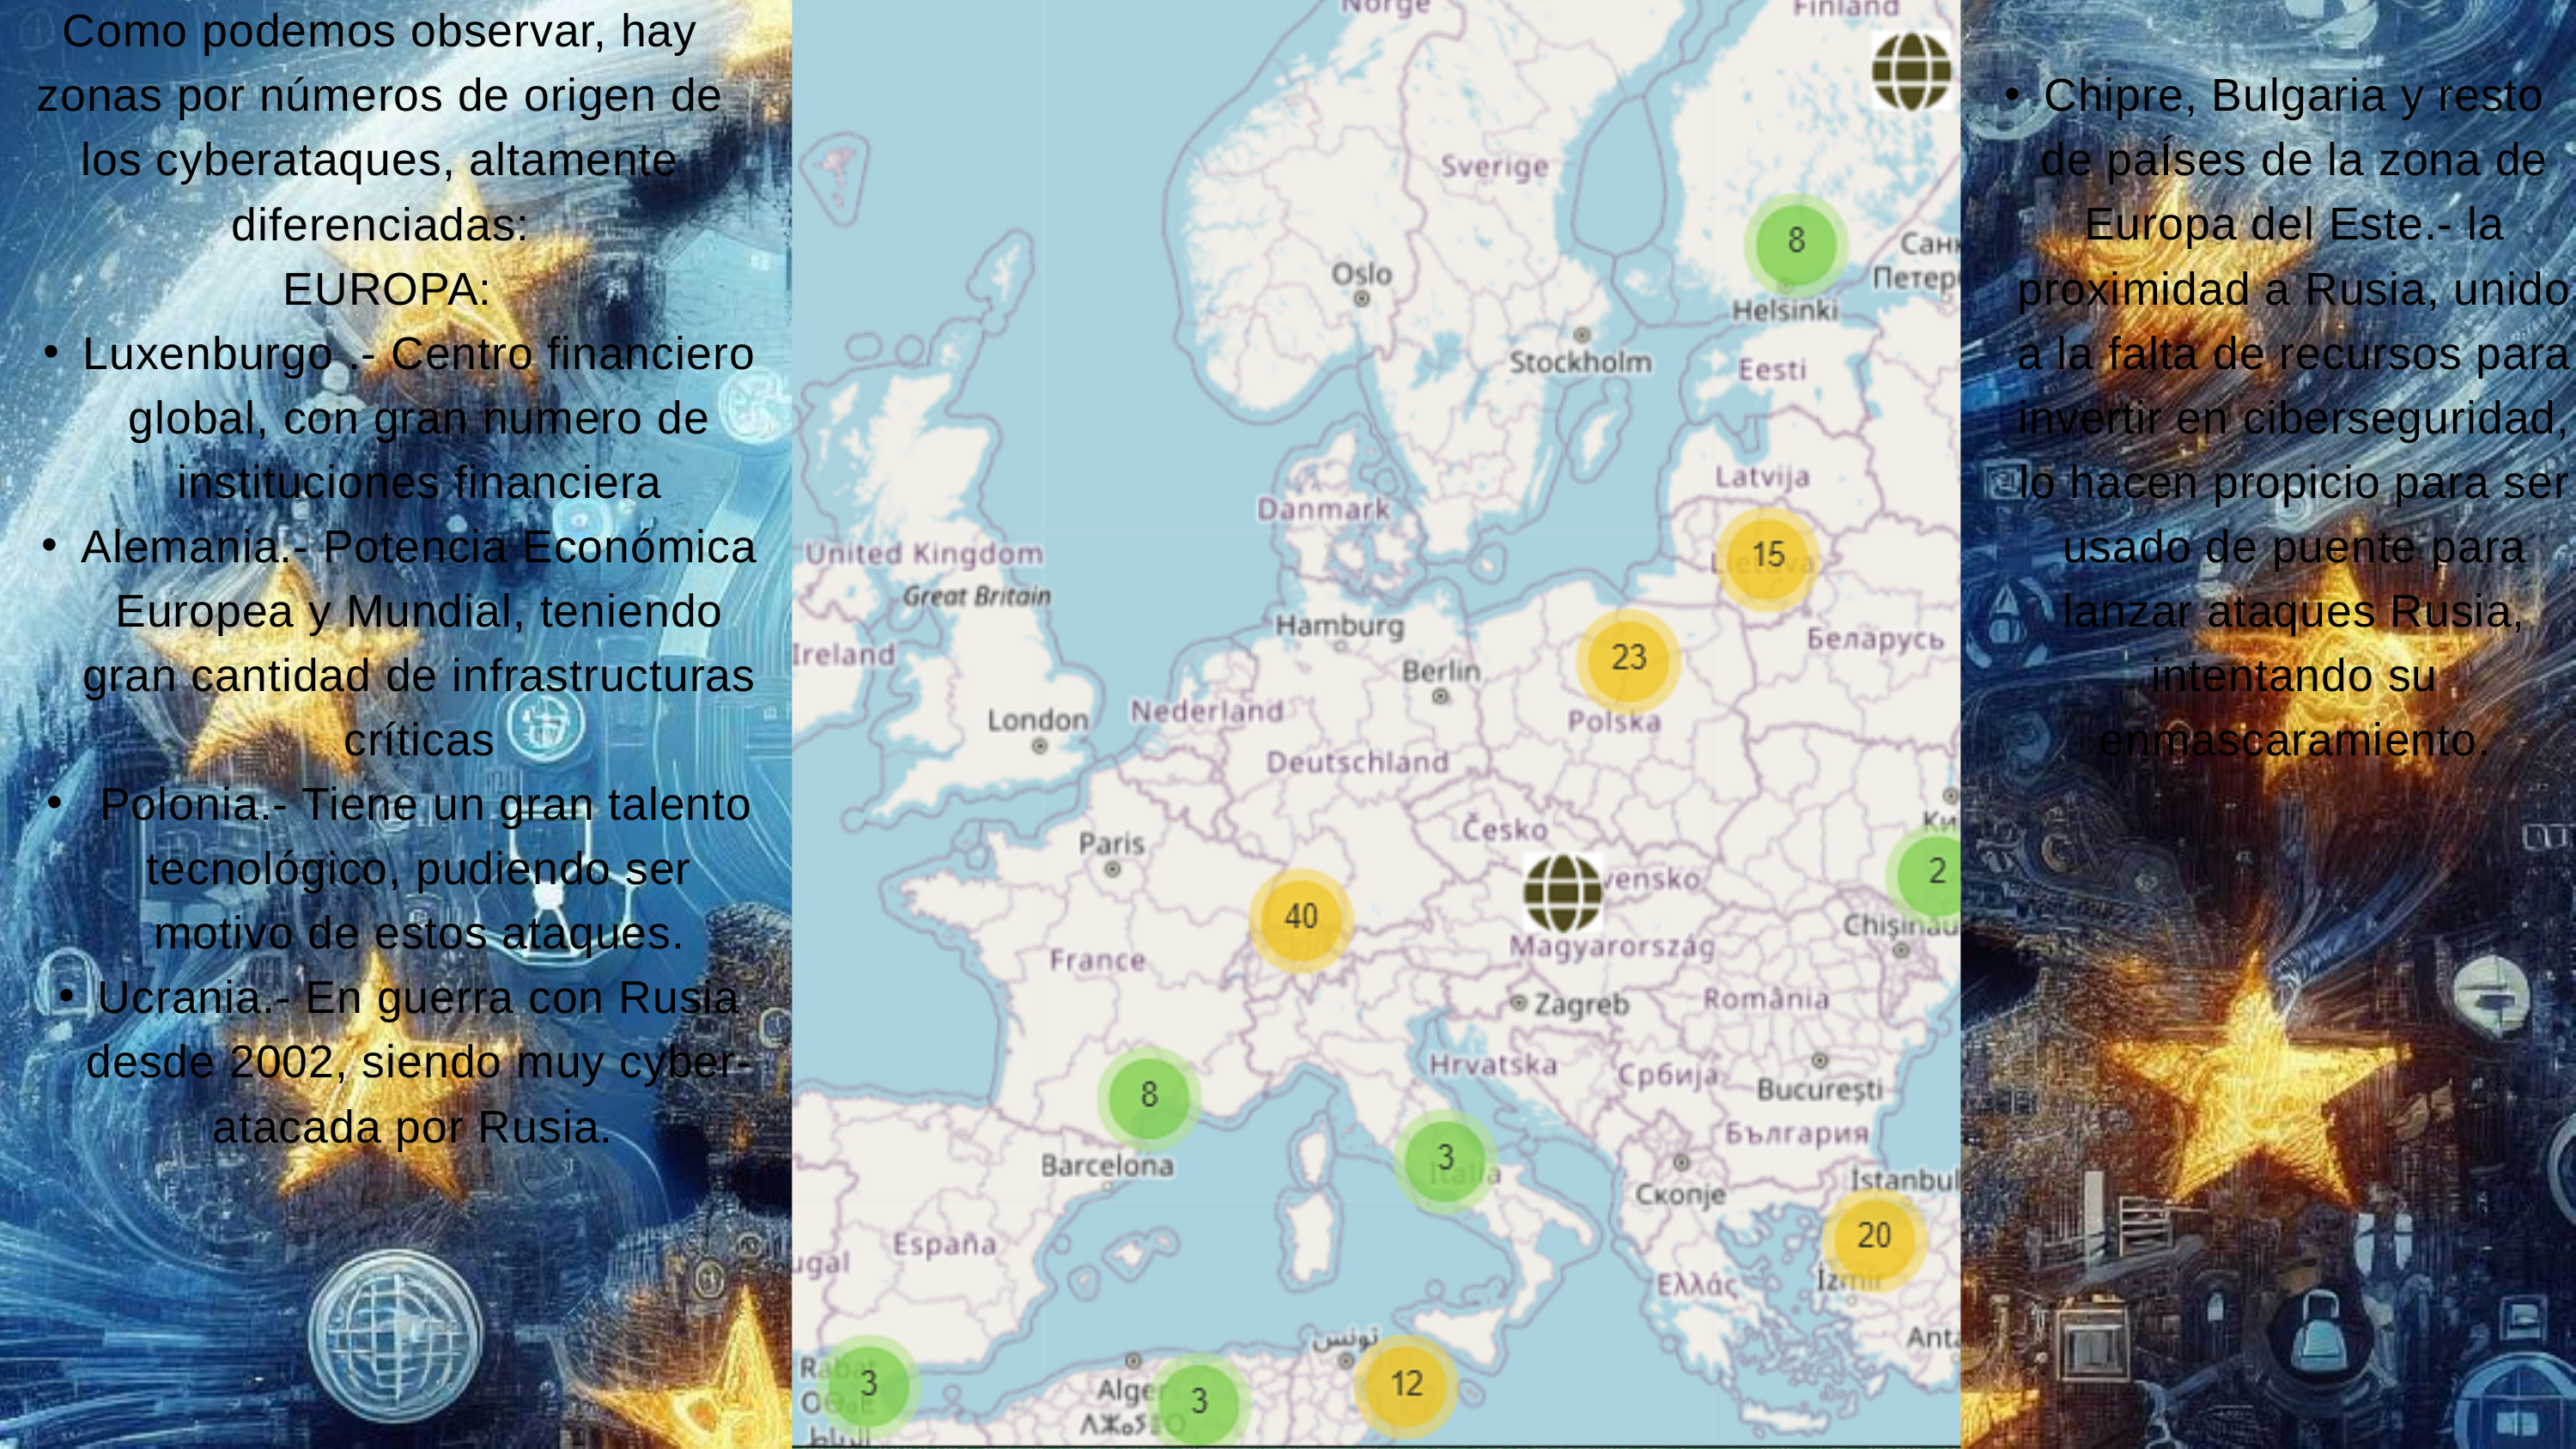

Como podemos observar, hay zonas por números de origen de los cyberataques, altamente diferenciadas:
 EUROPA:
Luxenburgo .- Centro financiero global, con gran numero de instituciones financiera
Alemania.- Potencia Económica Europea y Mundial, teniendo gran cantidad de infrastructuras críticas
 Polonia.- Tiene un gran talento tecnológico, pudiendo ser motivo de estos ataques.
Ucrania.- En guerra con Rusia desde 2002, siendo muy cyber-atacada por Rusia.

Chipre, Bulgaria y resto de paÍses de la zona de Europa del Este.- la proximidad a Rusia, unido a la falta de recursos para invertir en ciberseguridad, lo hacen propicio para ser usado de puente para lanzar ataques Rusia, intentando su enmascaramiento.